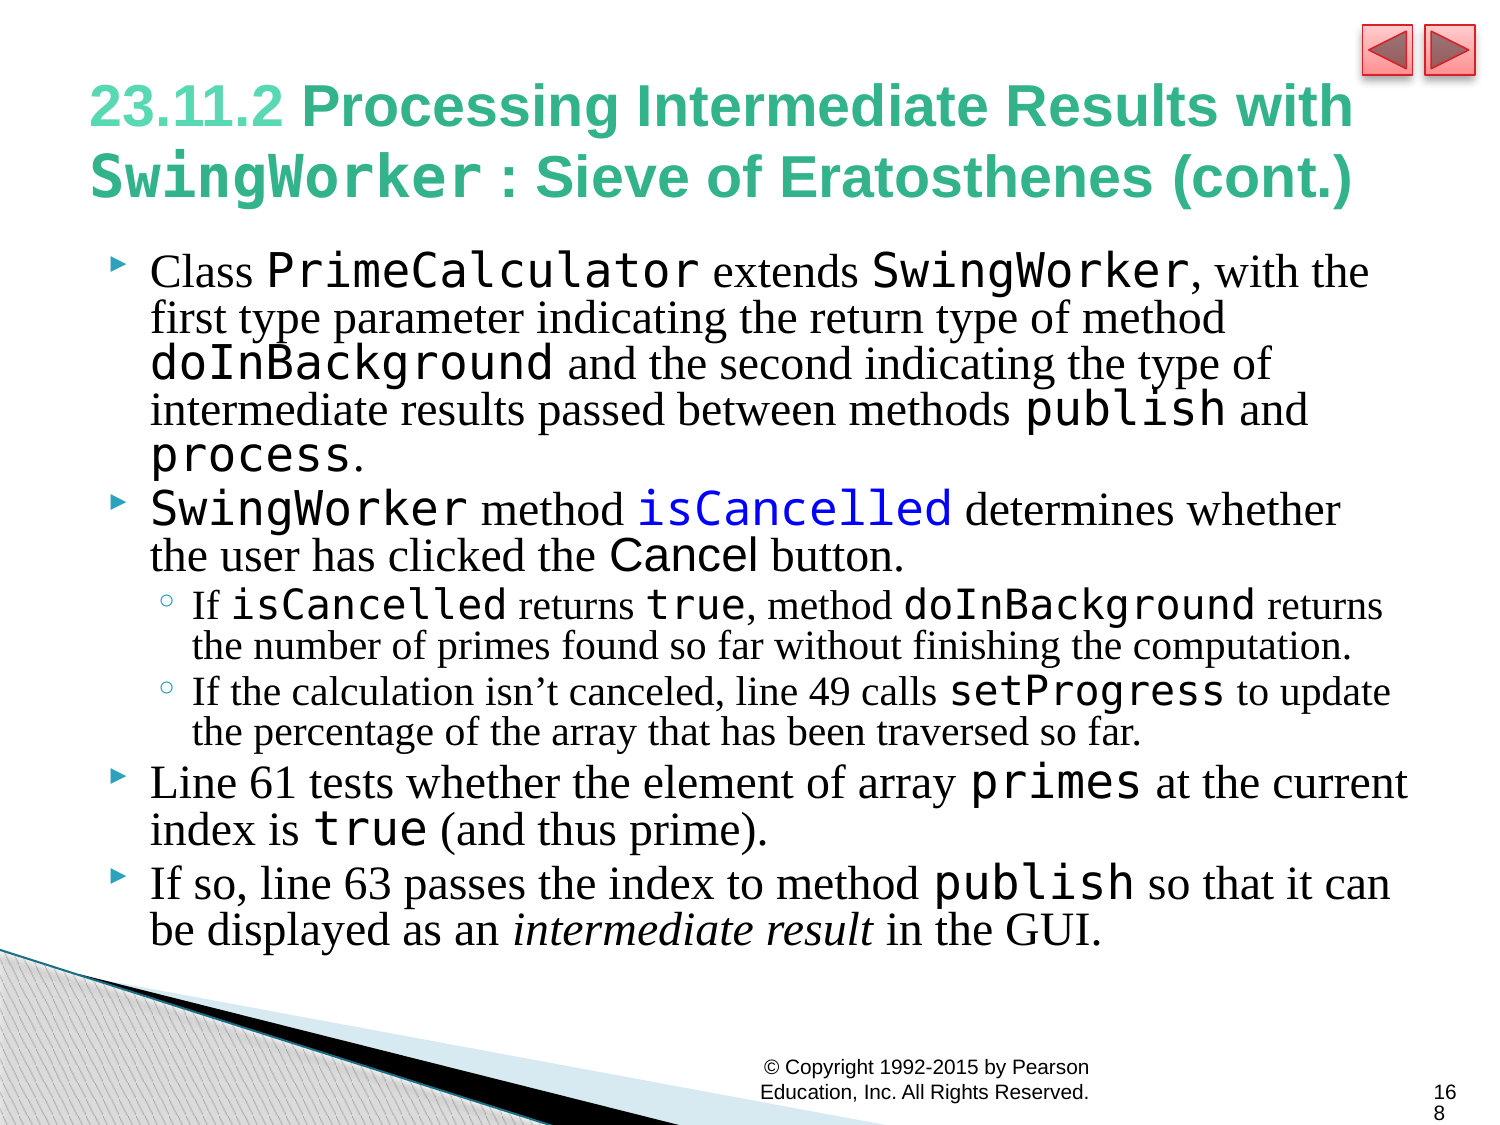

# 23.11.2 Processing Intermediate Results with SwingWorker : Sieve of Eratosthenes (cont.)
Class PrimeCalculator extends SwingWorker, with the first type parameter indicating the return type of method doInBackground and the second indicating the type of intermediate results passed between methods publish and process.
SwingWorker method isCancelled determines whether the user has clicked the Cancel button.
If isCancelled returns true, method doInBackground returns the number of primes found so far without finishing the computation.
If the calculation isn’t canceled, line 49 calls setProgress to update the percentage of the array that has been traversed so far.
Line 61 tests whether the element of array primes at the current index is true (and thus prime).
If so, line 63 passes the index to method publish so that it can be displayed as an intermediate result in the GUI.
© Copyright 1992-2015 by Pearson Education, Inc. All Rights Reserved.
168